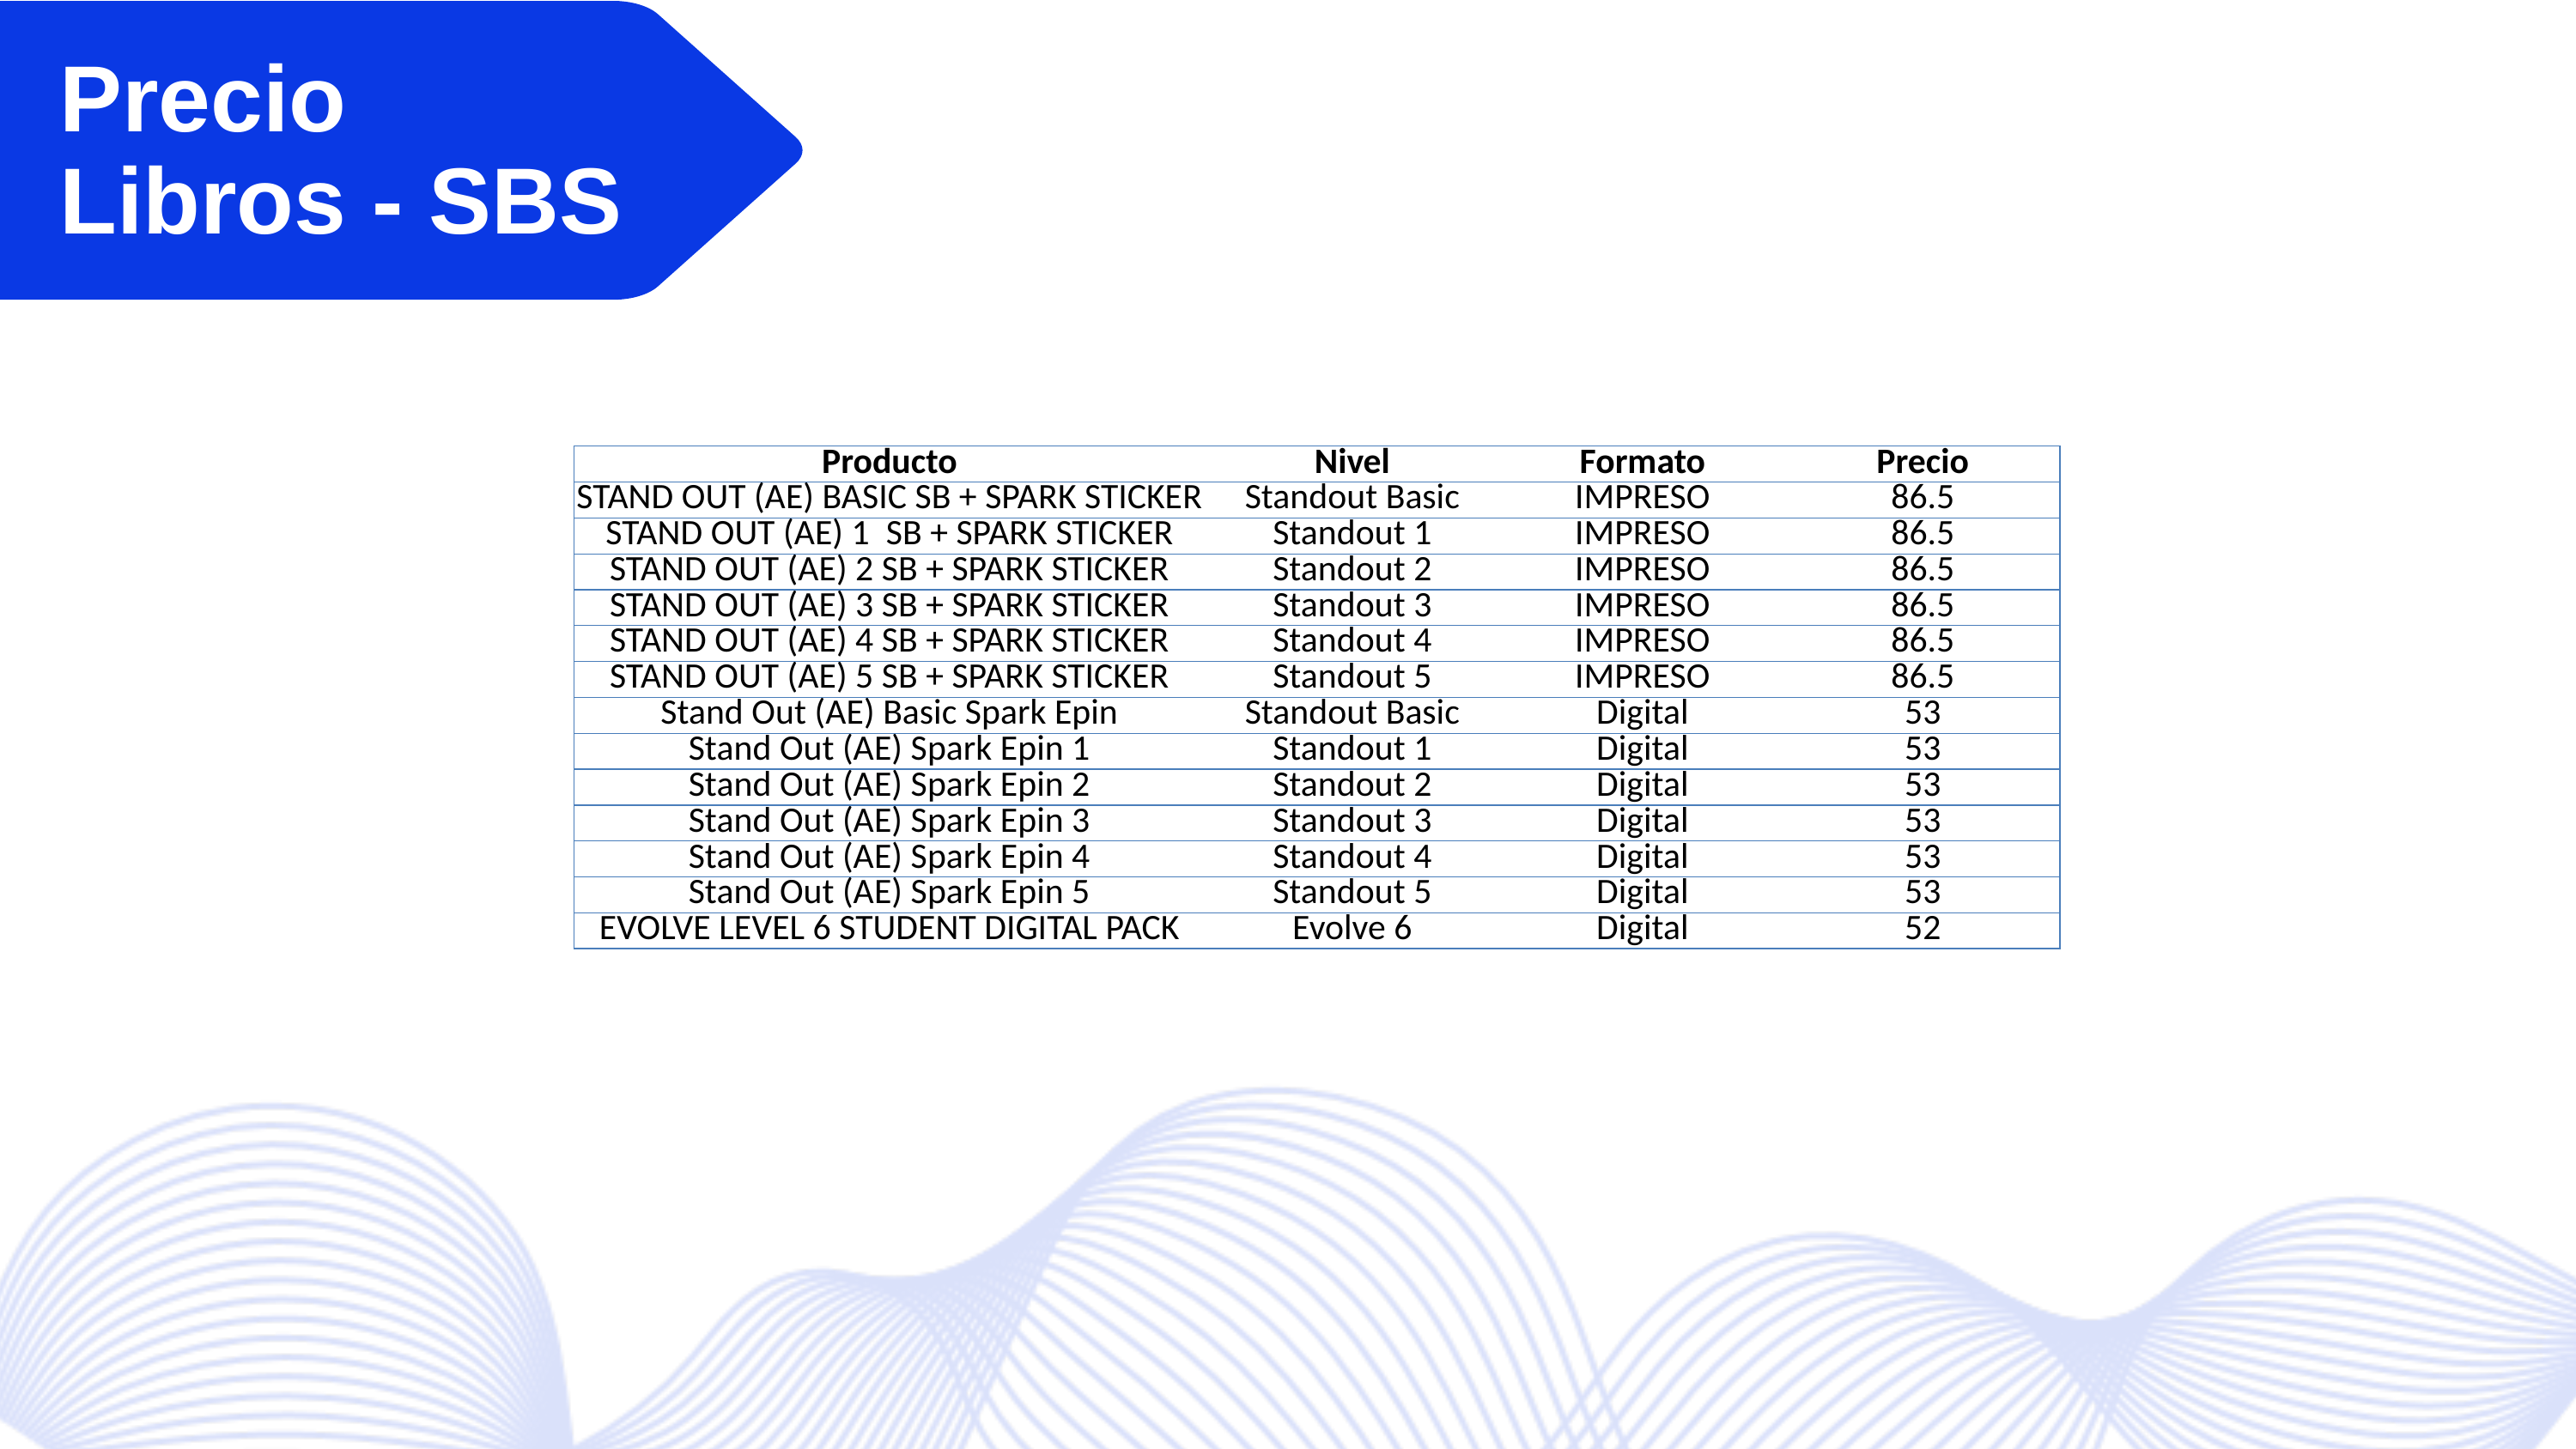

Precio
Libros - SBS
| Producto | Nivel | Formato | Precio |
| --- | --- | --- | --- |
| STAND OUT (AE) BASIC SB + SPARK STICKER | Standout Basic | IMPRESO | 86.5 |
| STAND OUT (AE) 1 SB + SPARK STICKER | Standout 1 | IMPRESO | 86.5 |
| STAND OUT (AE) 2 SB + SPARK STICKER | Standout 2 | IMPRESO | 86.5 |
| STAND OUT (AE) 3 SB + SPARK STICKER | Standout 3 | IMPRESO | 86.5 |
| STAND OUT (AE) 4 SB + SPARK STICKER | Standout 4 | IMPRESO | 86.5 |
| STAND OUT (AE) 5 SB + SPARK STICKER | Standout 5 | IMPRESO | 86.5 |
| Stand Out (AE) Basic Spark Epin | Standout Basic | Digital | 53 |
| Stand Out (AE) Spark Epin 1 | Standout 1 | Digital | 53 |
| Stand Out (AE) Spark Epin 2 | Standout 2 | Digital | 53 |
| Stand Out (AE) Spark Epin 3 | Standout 3 | Digital | 53 |
| Stand Out (AE) Spark Epin 4 | Standout 4 | Digital | 53 |
| Stand Out (AE) Spark Epin 5 | Standout 5 | Digital | 53 |
| EVOLVE LEVEL 6 STUDENT DIGITAL PACK | Evolve 6 | Digital | 52 |